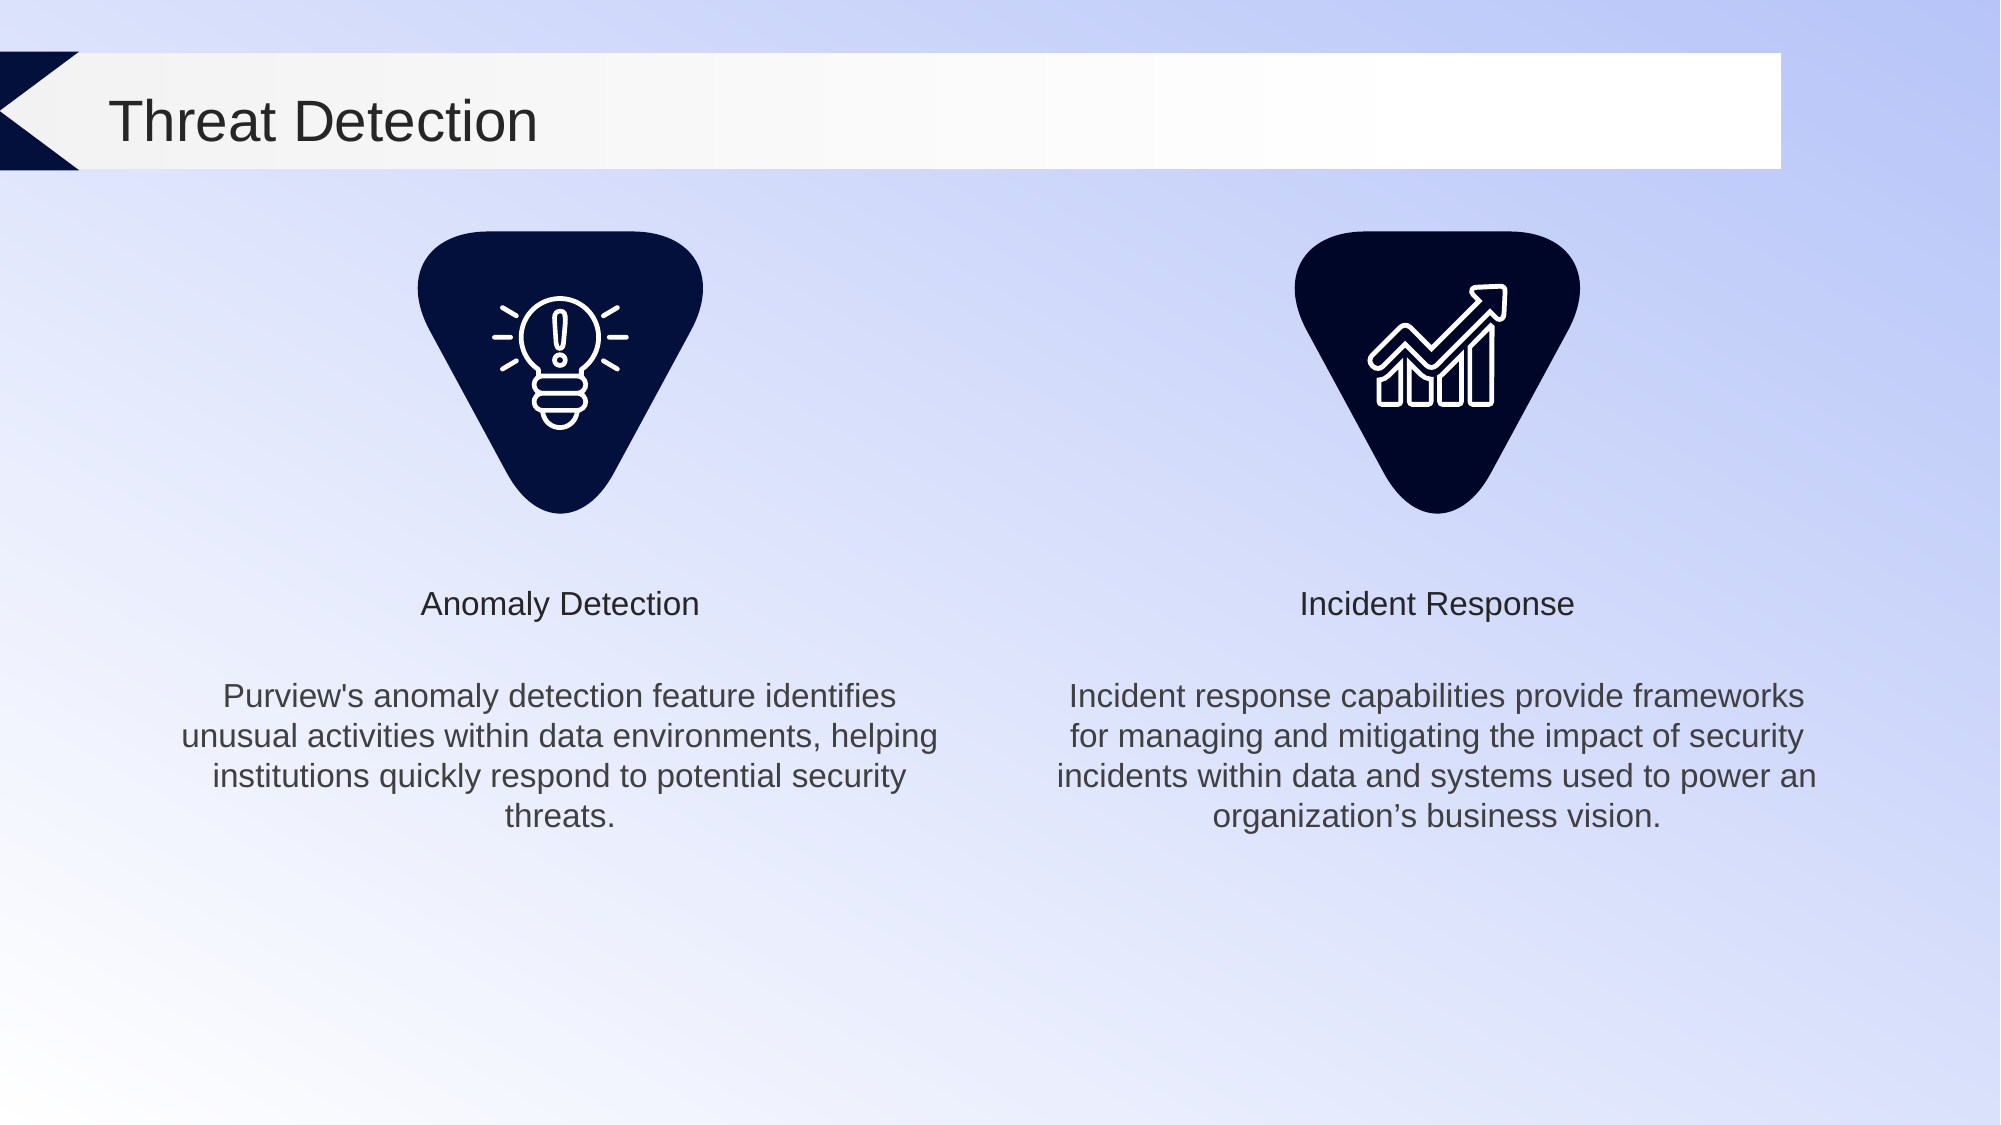

Threat Detection

Anomaly Detection
Incident Response
Purview's anomaly detection feature identifies unusual activities within data environments, helping institutions quickly respond to potential security threats.
Incident response capabilities provide frameworks for managing and mitigating the impact of security incidents within data and systems used to power an organization’s business vision.